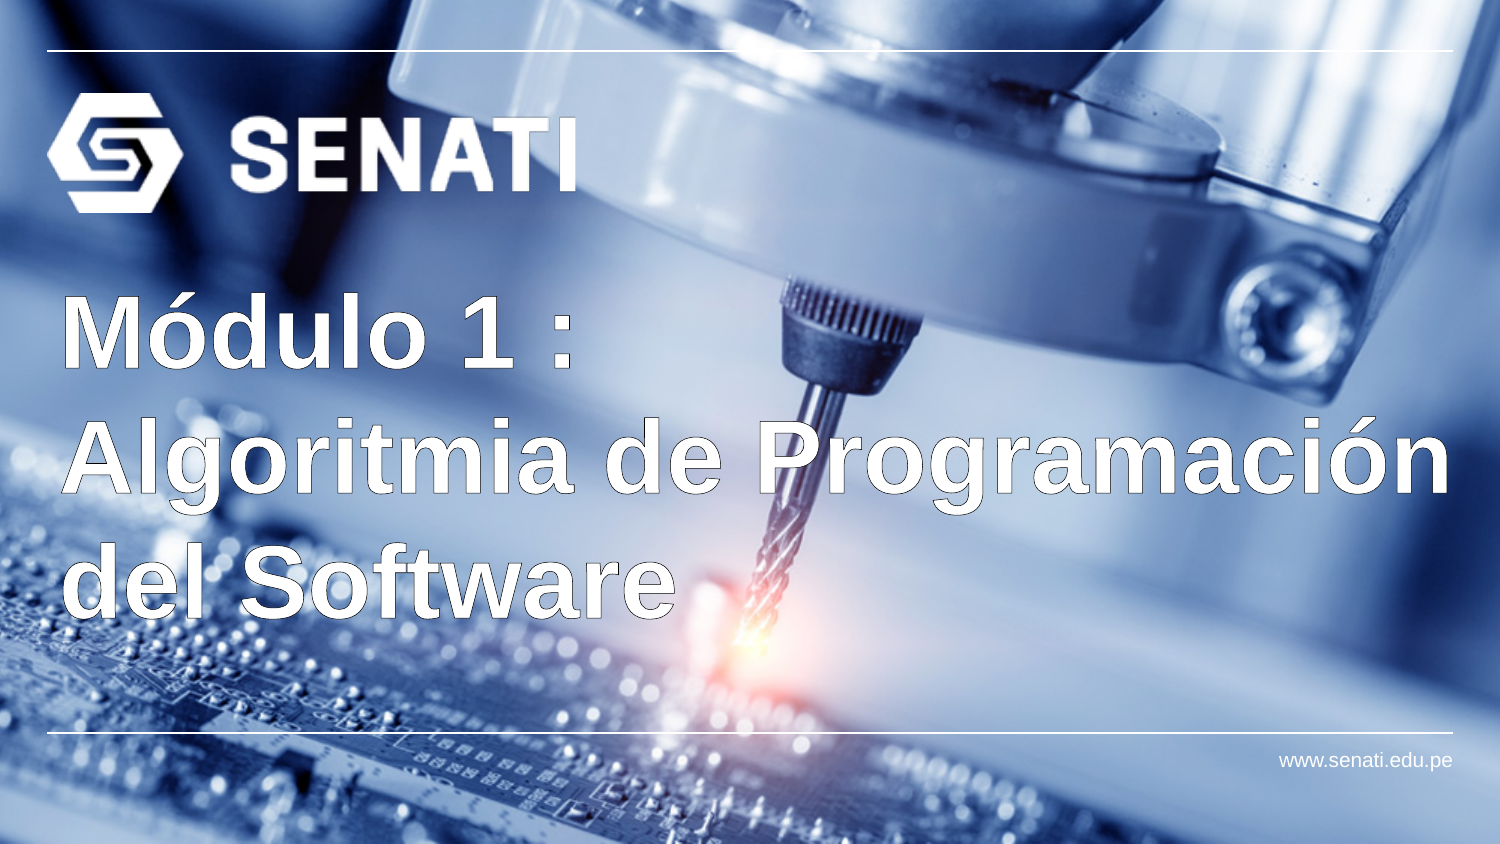

Módulo 1 :
Algoritmia de Programación del Software